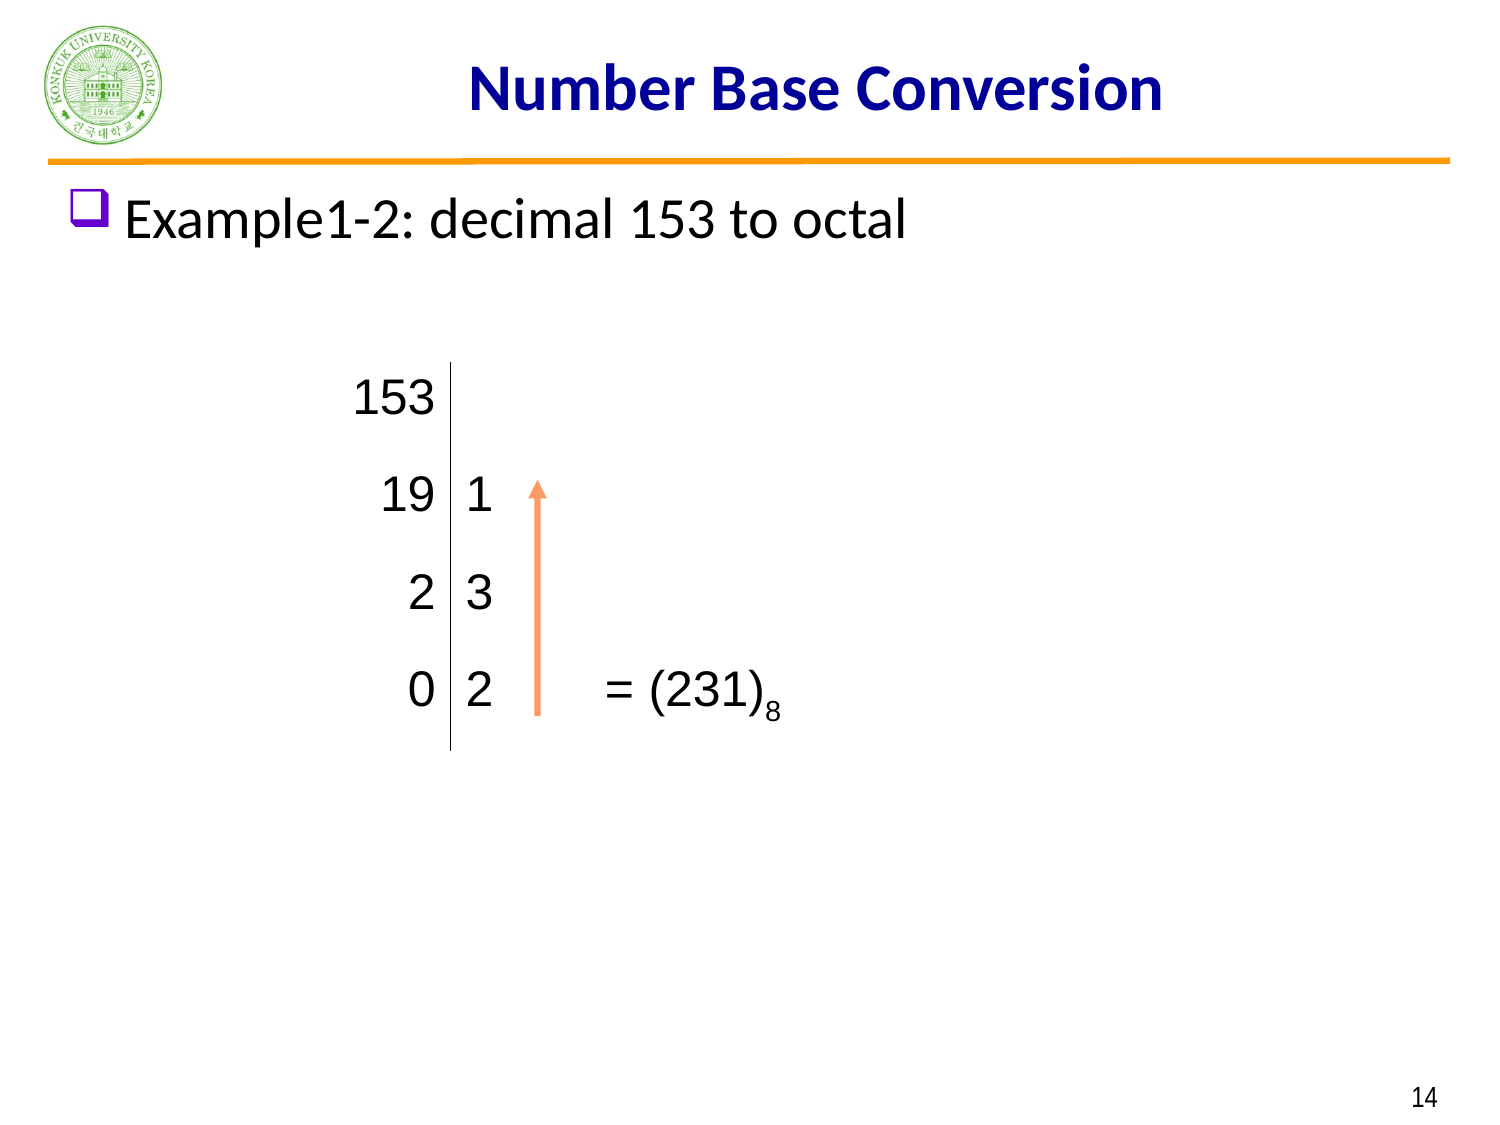

# Number Base Conversion
Example1-2: decimal 153 to octal

| 153 |  |
| --- | --- |
| 19 | 1 |
| 2 | 3 |
| 0 | 2 = (231)8 |

 14